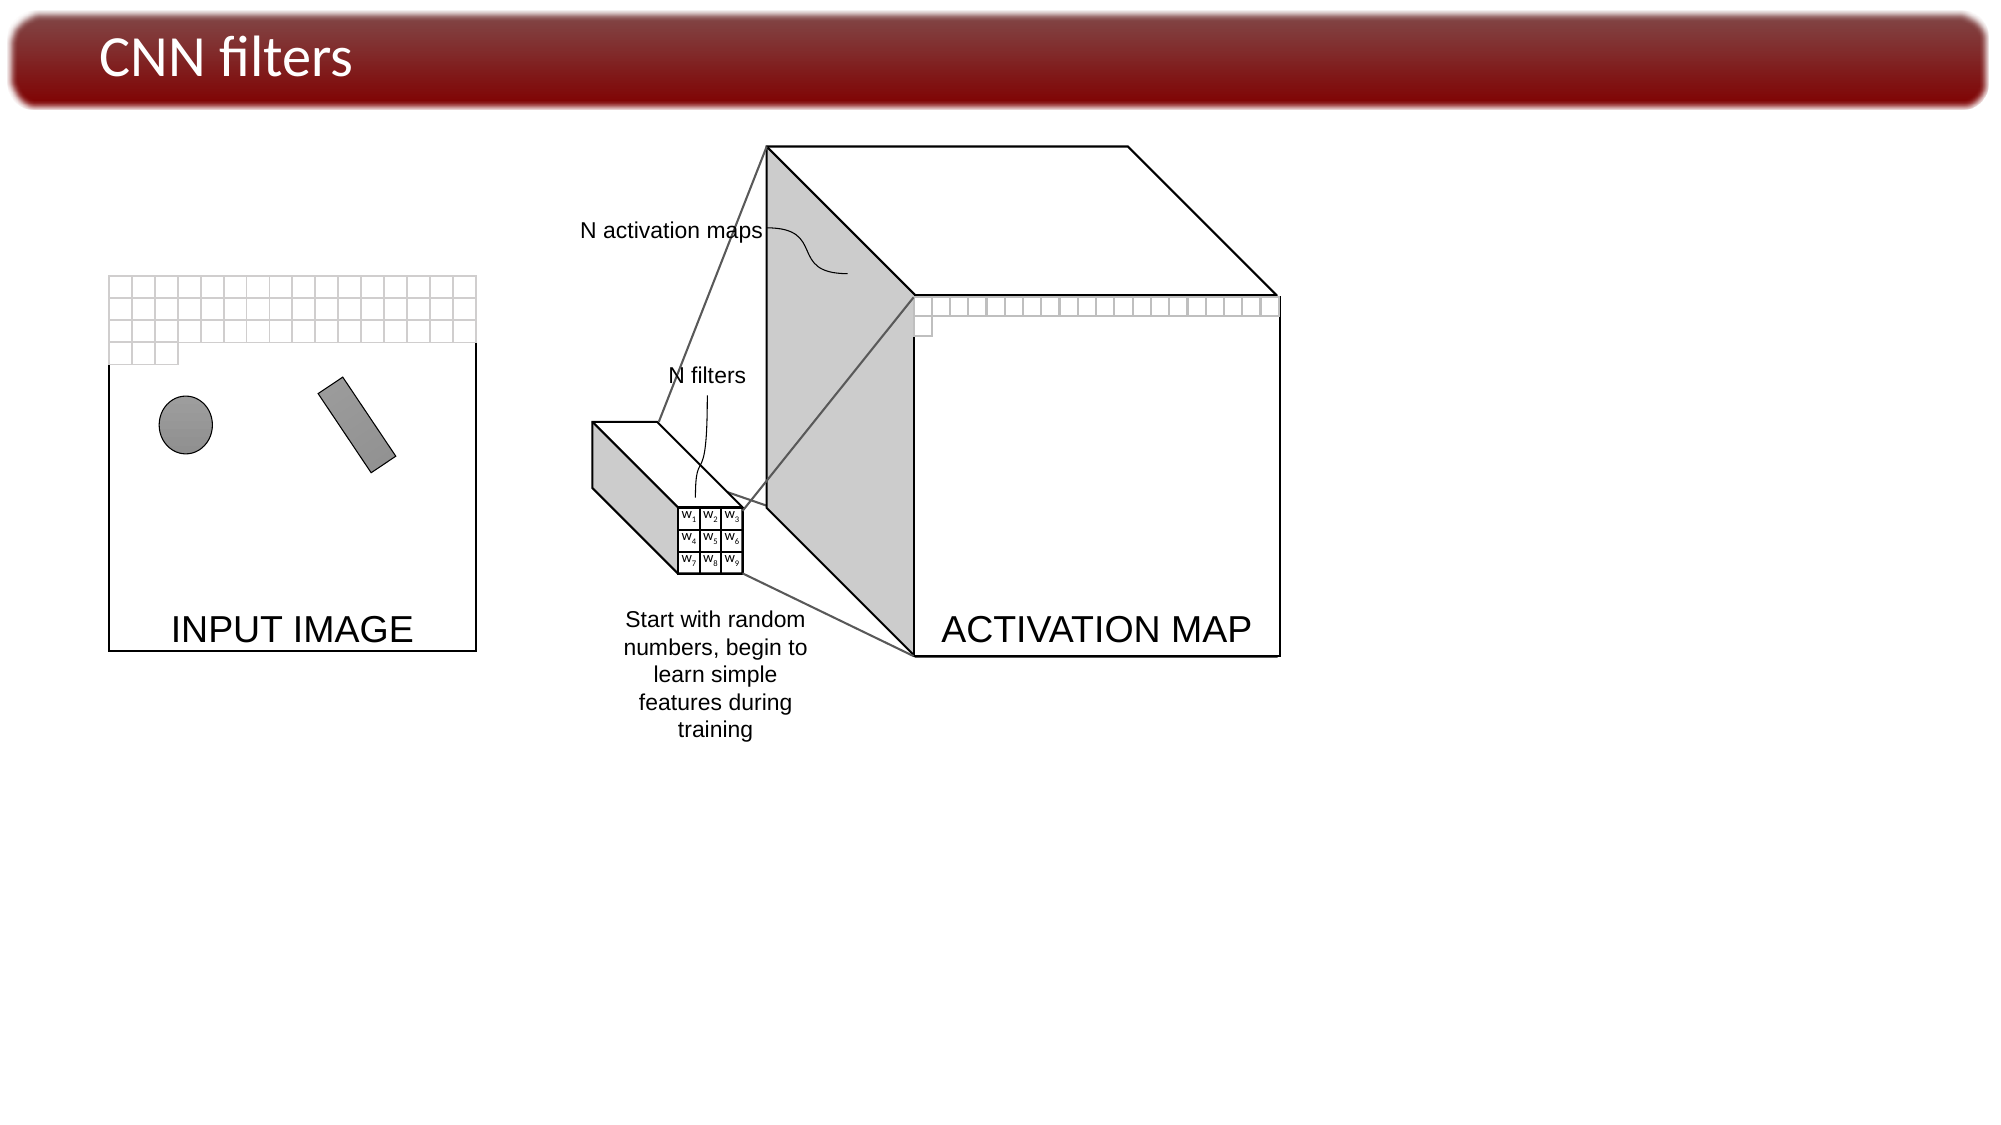

CNN filters

N activation maps

|  |  |  |  |  |  |  |  |  |  |  |  |  |  |  |  |
| --- | --- | --- | --- | --- | --- | --- | --- | --- | --- | --- | --- | --- | --- | --- | --- |
|  |  |  |  |  |  |  |  |  |  |  |  |  |  |  |  |
|  |  |  |  |  |  |  |  |  |  |  |  |  |  |  |  |

|  |  |  |
| --- | --- | --- |
N filters

| w1 | w2 | w3 |
| --- | --- | --- |
| w4 | w5 | w6 |
| w7 | w8 | w9 |
INPUT IMAGE
Start with random numbers, begin to learn simple features during training
ACTIVATION MAP